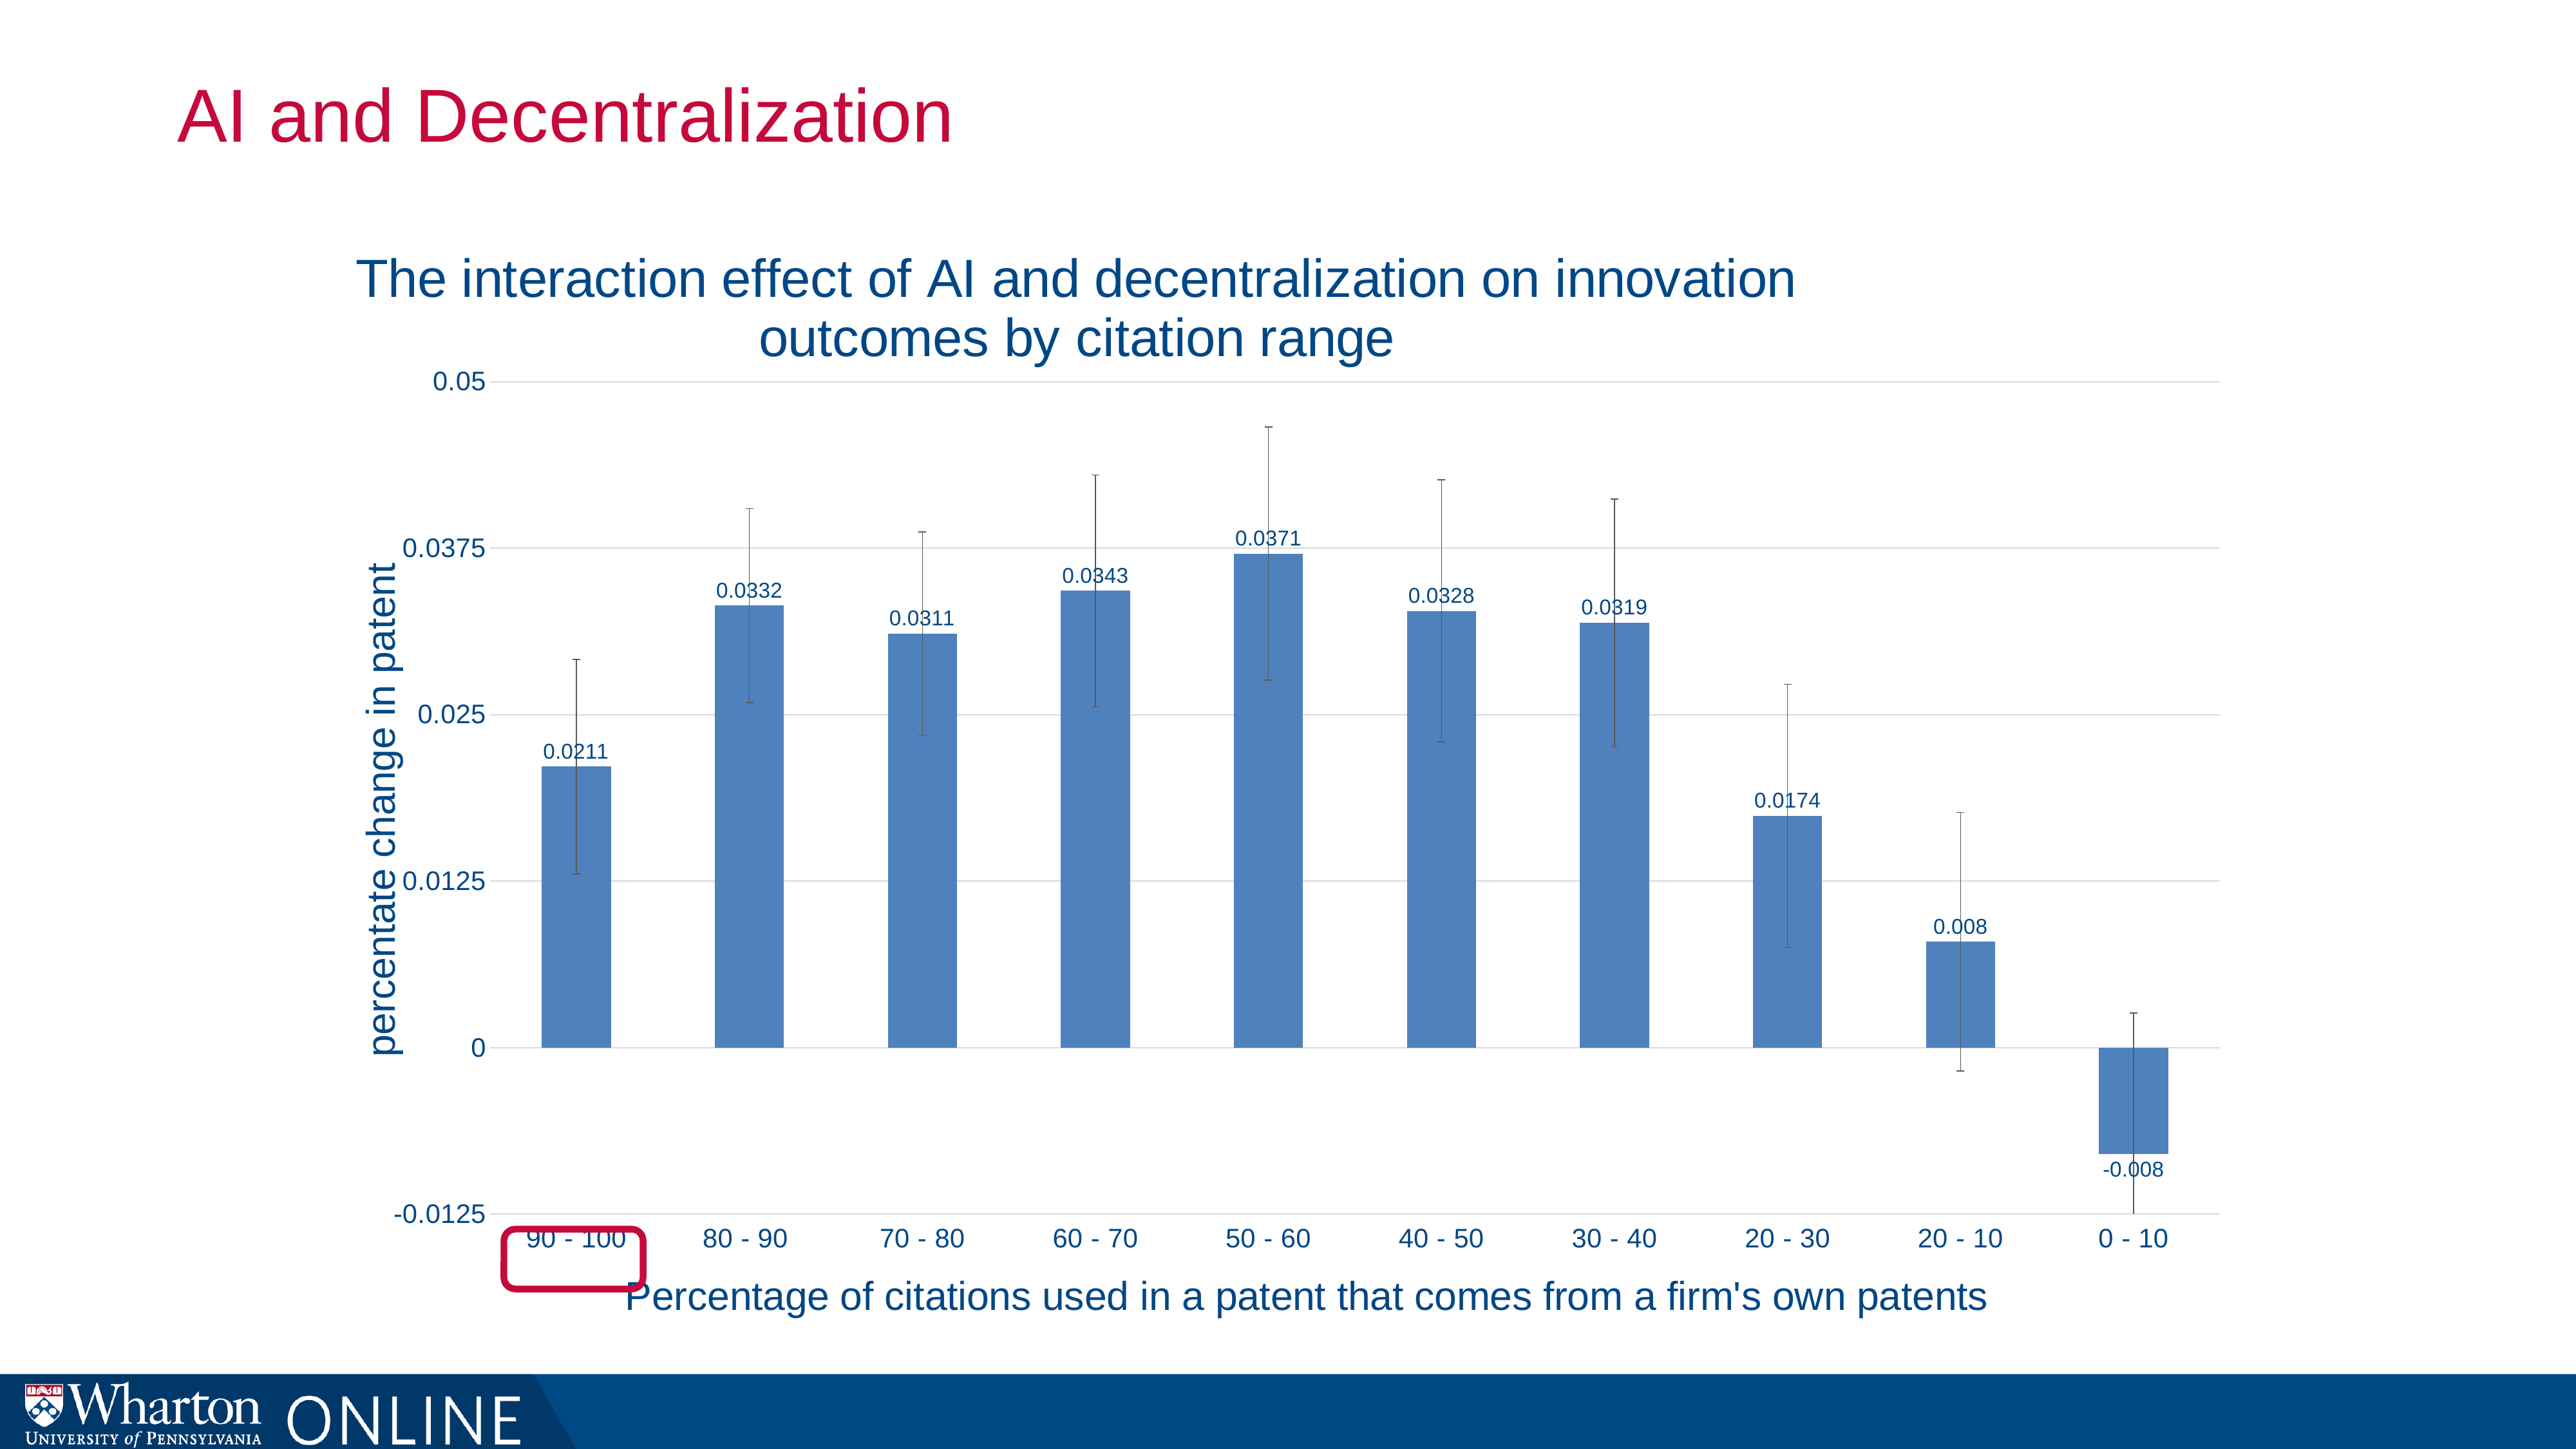

# AI and Decentralization

### Chart: The interaction effect of AI and decentralization on innovation outcomes by citation range

| Category | Series1 |
|---|---|
| 90 - 100 | 0.0211 |
| 80 - 90  | 0.0332 |
| 70 - 80 | 0.0311 |
| 60 - 70 | 0.0343 |
| 50 - 60 | 0.0371 |
| 40 - 50 | 0.0328 |
| 30 - 40 | 0.0319 |
| 20 - 30 | 0.0174 |
| 20 - 10 | 0.00796 |
| 0 - 10 | -0.00798 |